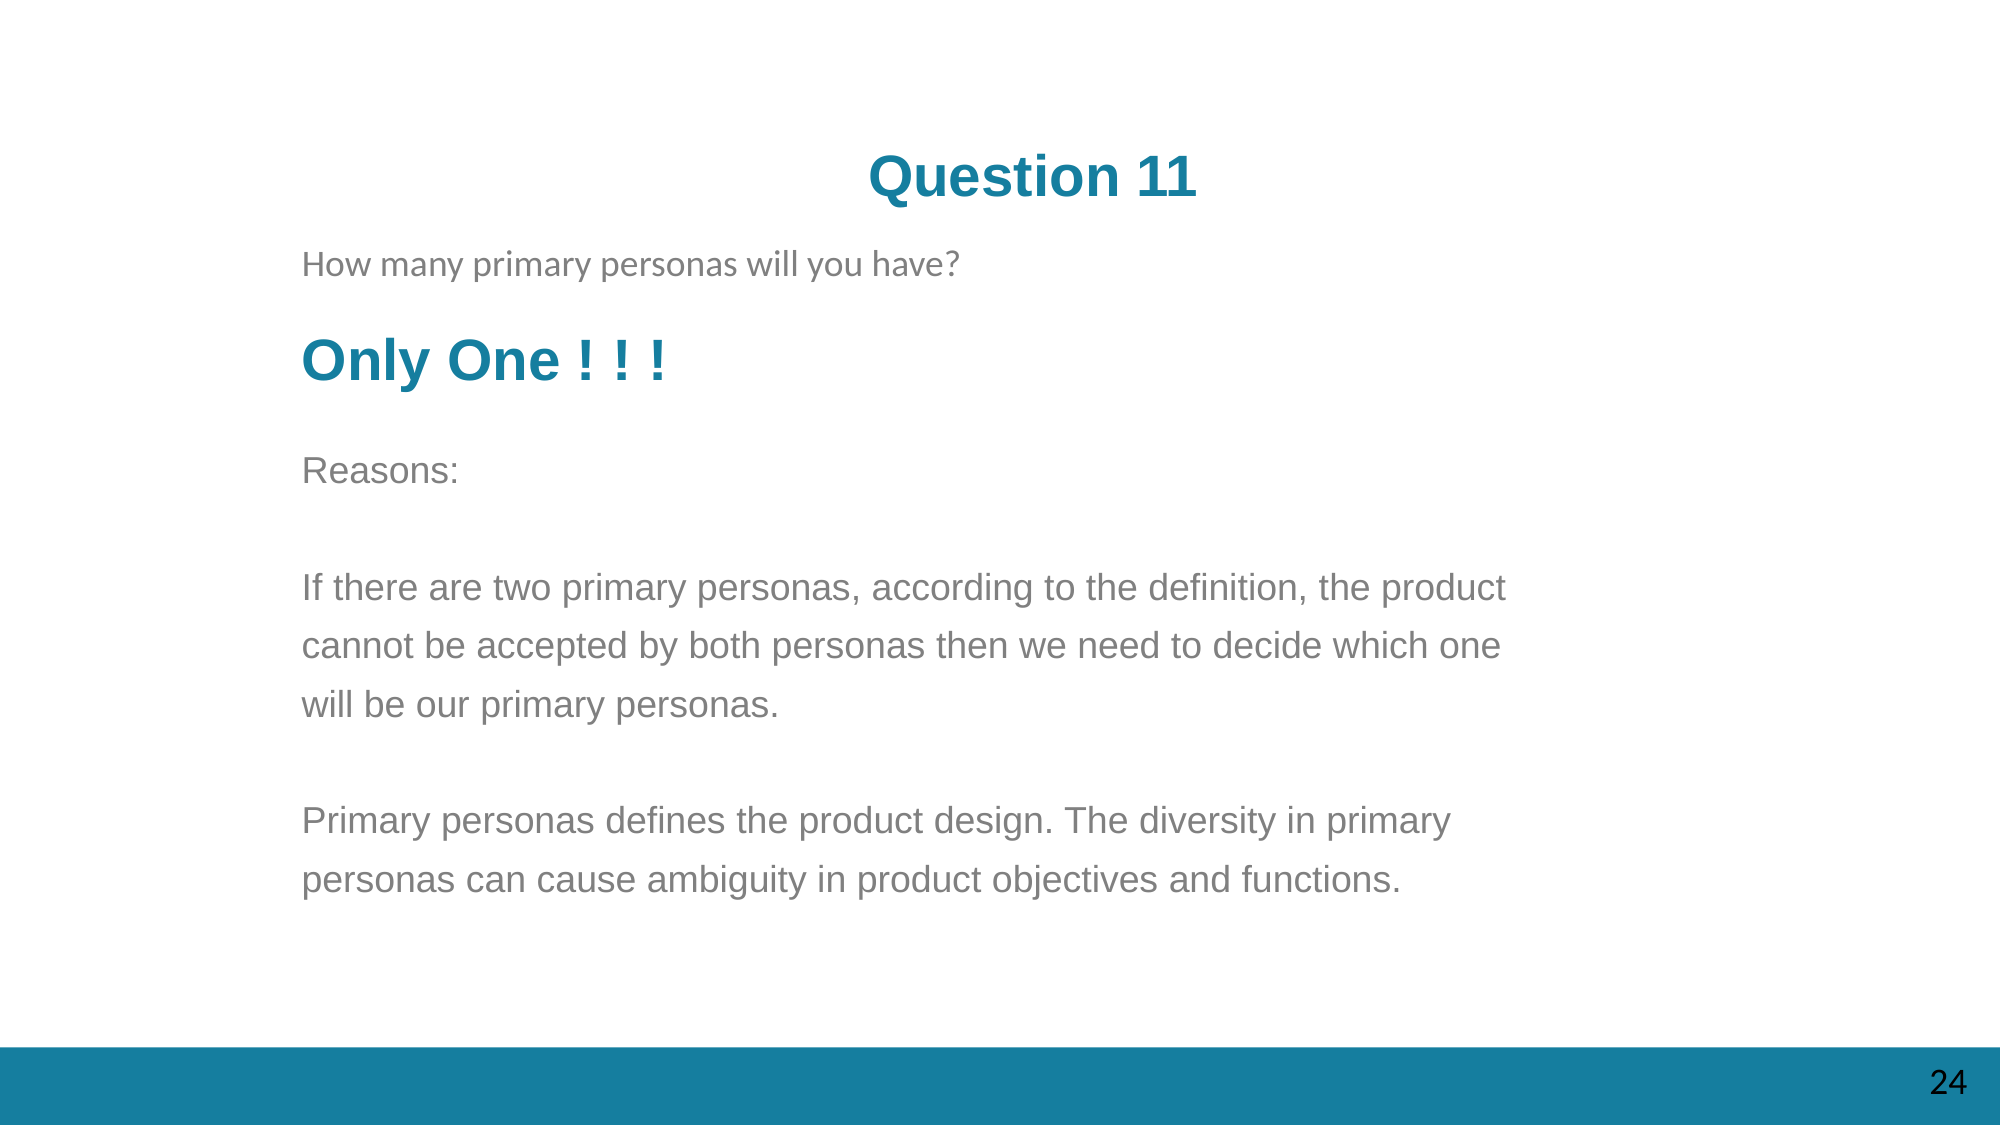

Question 11
How many primary personas will you have?

Only One ! ! !
Reasons:

If there are two primary personas, according to the definition, the product cannot be accepted by both personas then we need to decide which one will be our primary personas.

Primary personas defines the product design. The diversity in primary personas can cause ambiguity in product objectives and functions.

24